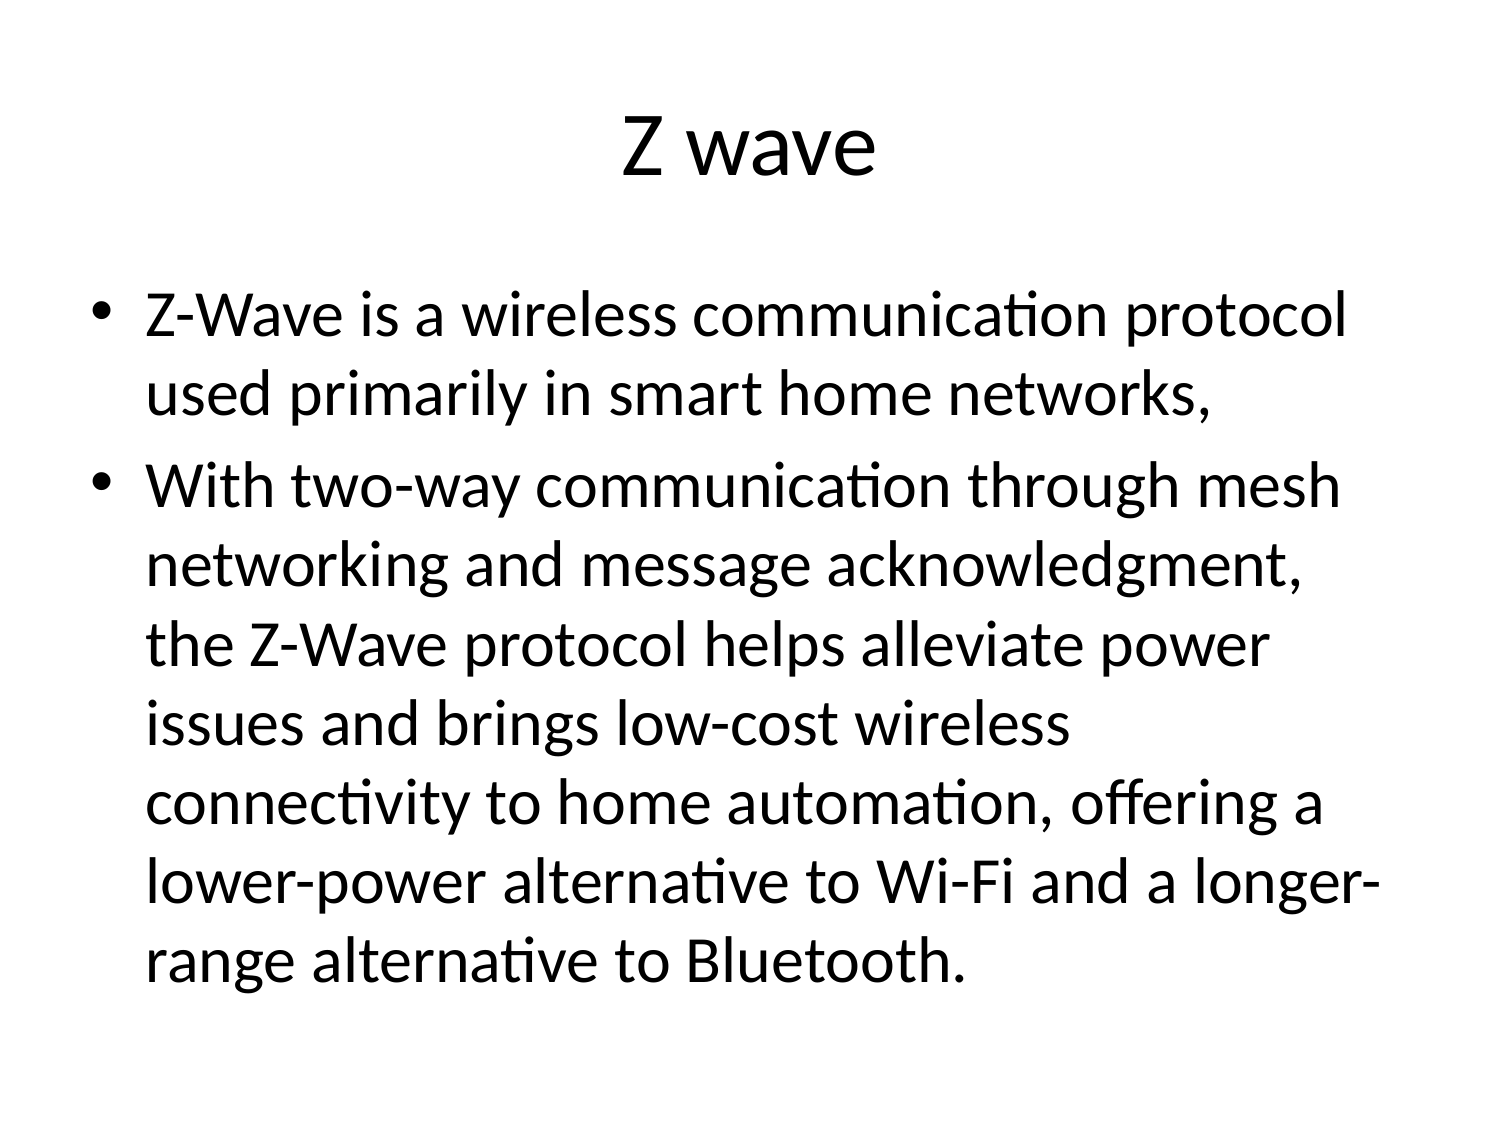

# Z wave
Z-Wave is a wireless communication protocol used primarily in smart home networks,
With two-way communication through mesh networking and message acknowledgment, the Z-Wave protocol helps alleviate power issues and brings low-cost wireless connectivity to home automation, offering a lower-power alternative to Wi-Fi and a longer-range alternative to Bluetooth.